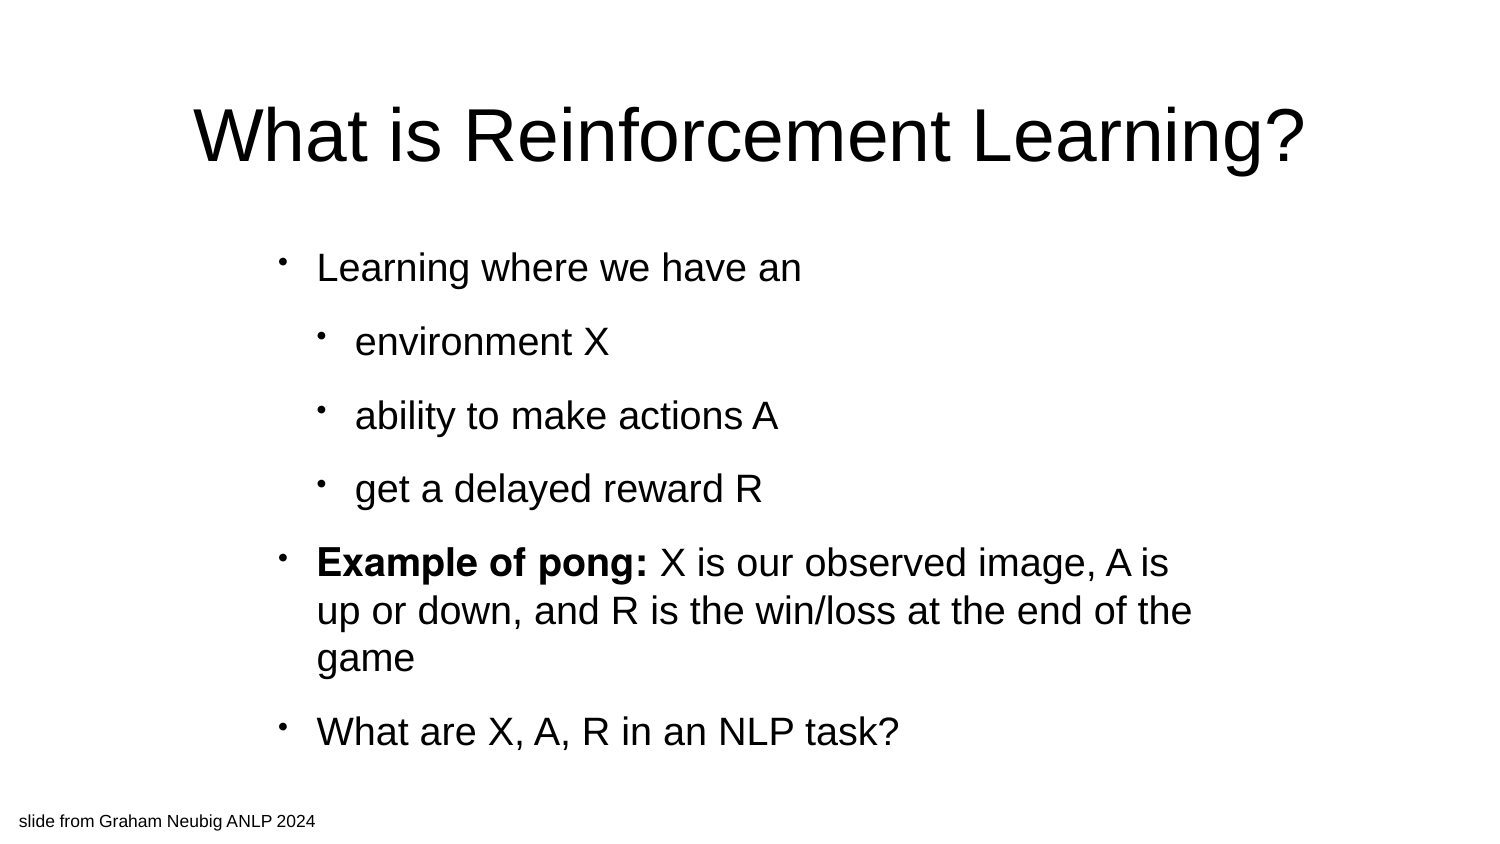

# What is Reinforcement Learning?
Learning where we have an
environment X
ability to make actions A
get a delayed reward R
Example of pong: X is our observed image, A is up or down, and R is the win/loss at the end of the game
What are X, A, R in an NLP task?